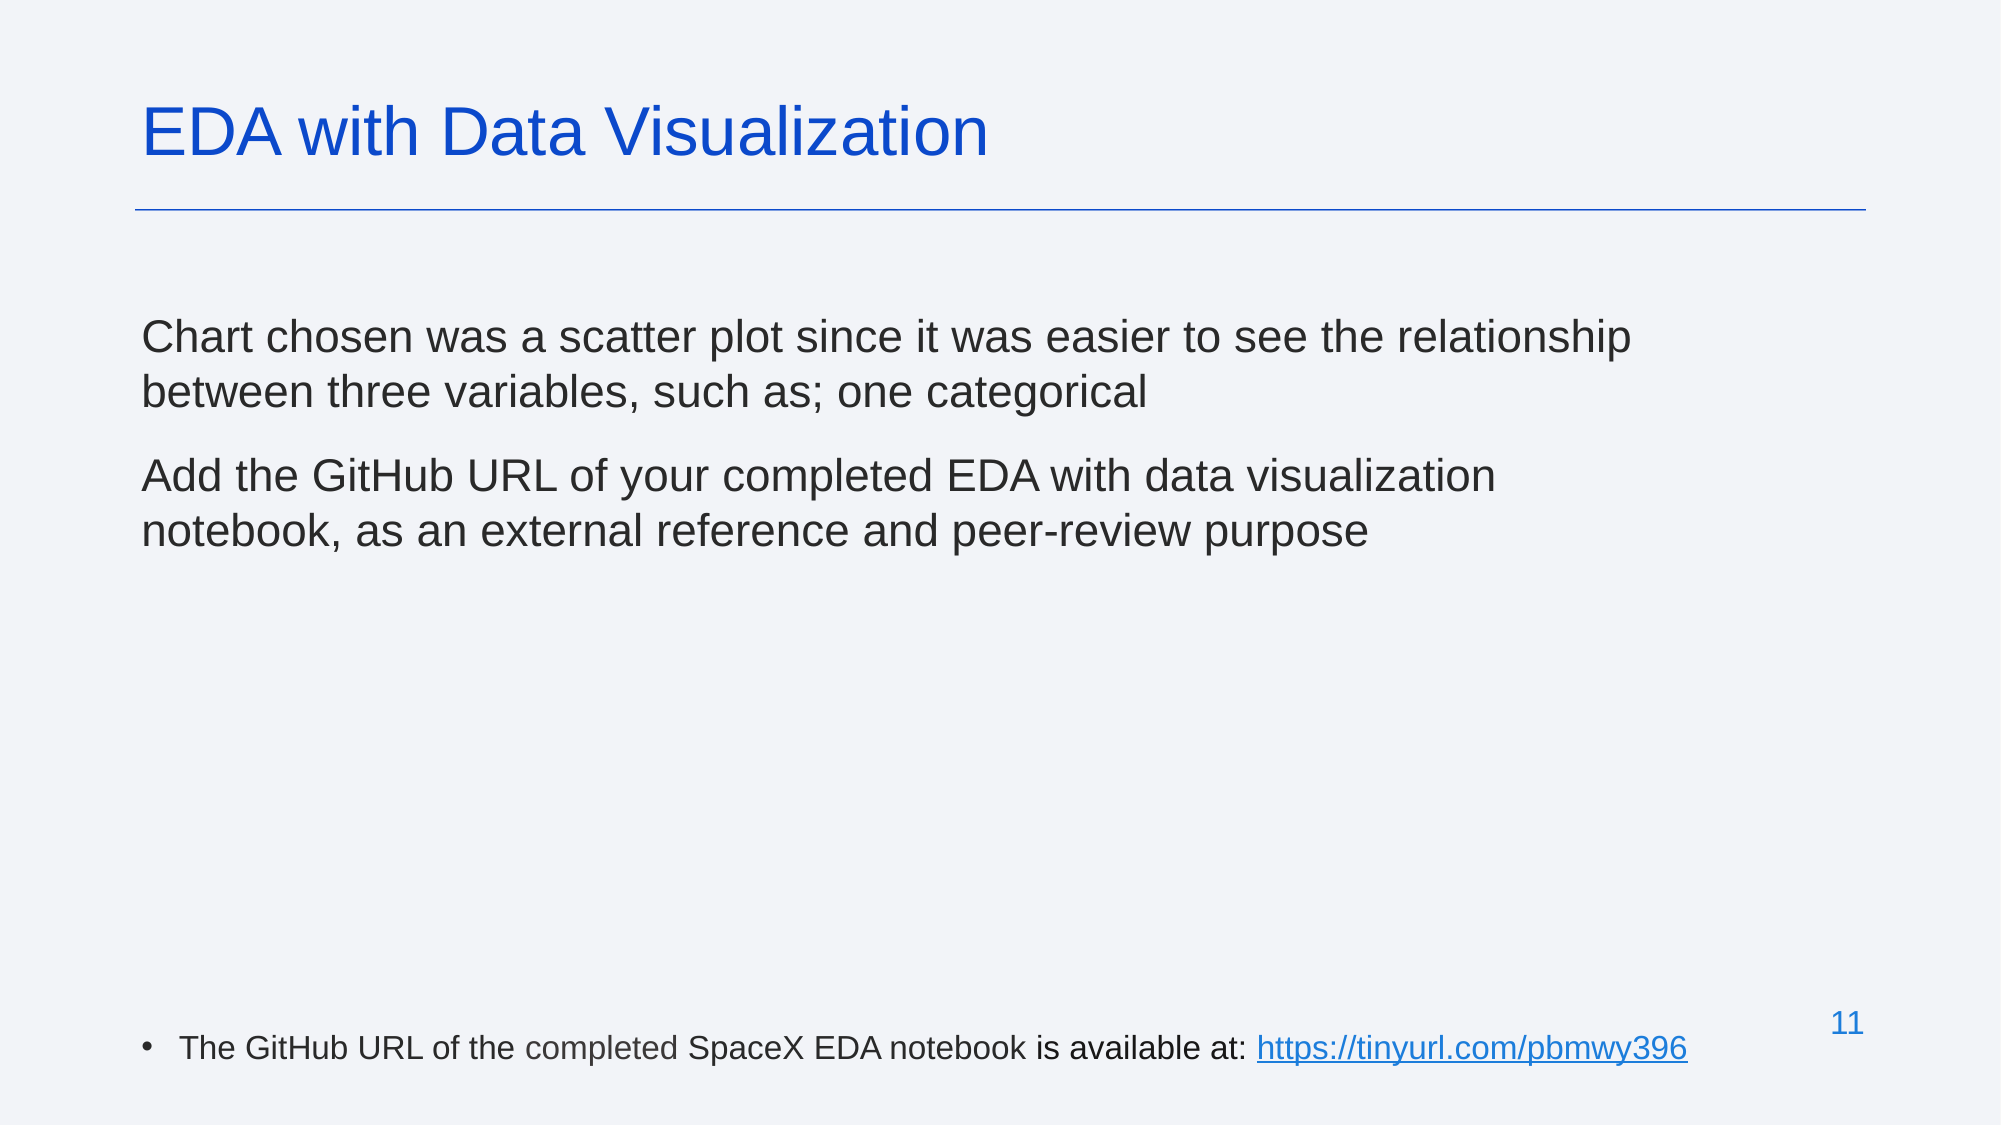

EDA with Data Visualization
Chart chosen was a scatter plot since it was easier to see the relationship between three variables, such as; one categorical
Add the GitHub URL of your completed EDA with data visualization notebook, as an external reference and peer-review purpose

11
The GitHub URL of the completed SpaceX EDA notebook is available at: https://tinyurl.com/pbmwy396